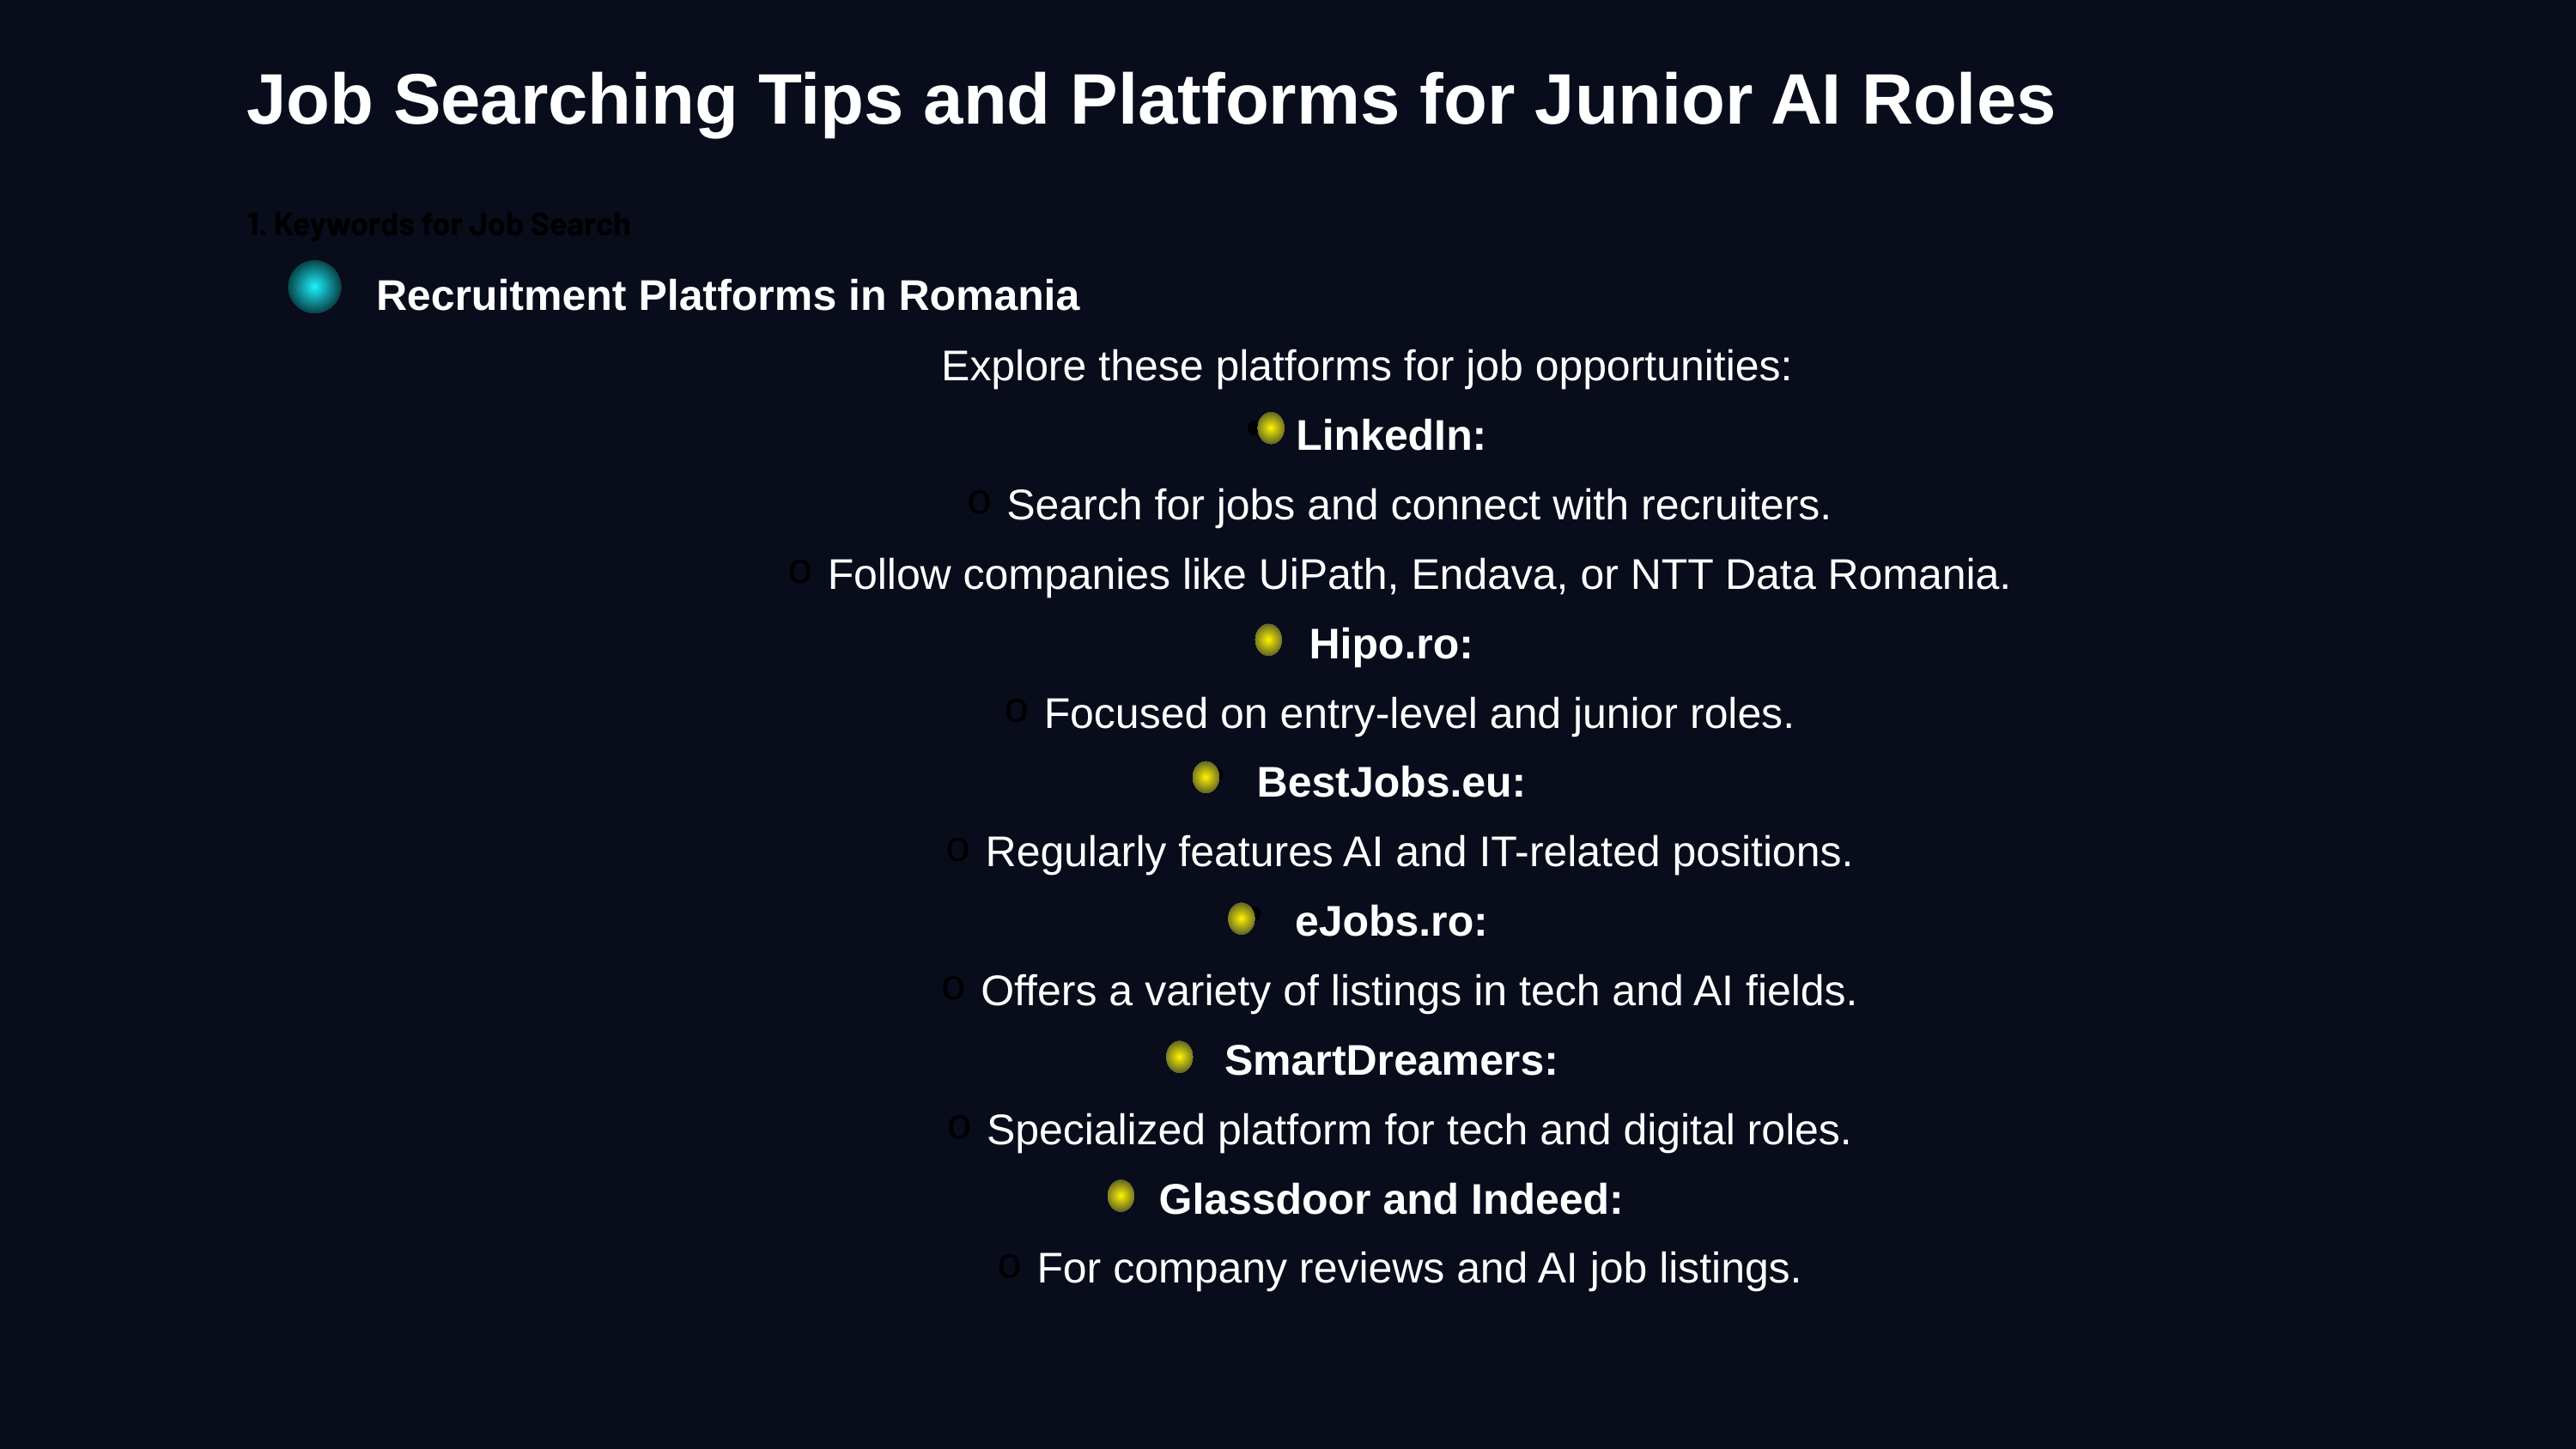

Job Searching Tips and Platforms for Junior AI Roles
1. Keywords for Job Search
	Recruitment Platforms in Romania
Explore these platforms for job opportunities:
LinkedIn:
Search for jobs and connect with recruiters.
Follow companies like UiPath, Endava, or NTT Data Romania.
Hipo.ro:
Focused on entry-level and junior roles.
BestJobs.eu:
Regularly features AI and IT-related positions.
eJobs.ro:
Offers a variety of listings in tech and AI fields.
SmartDreamers:
Specialized platform for tech and digital roles.
Glassdoor and Indeed:
For company reviews and AI job listings.